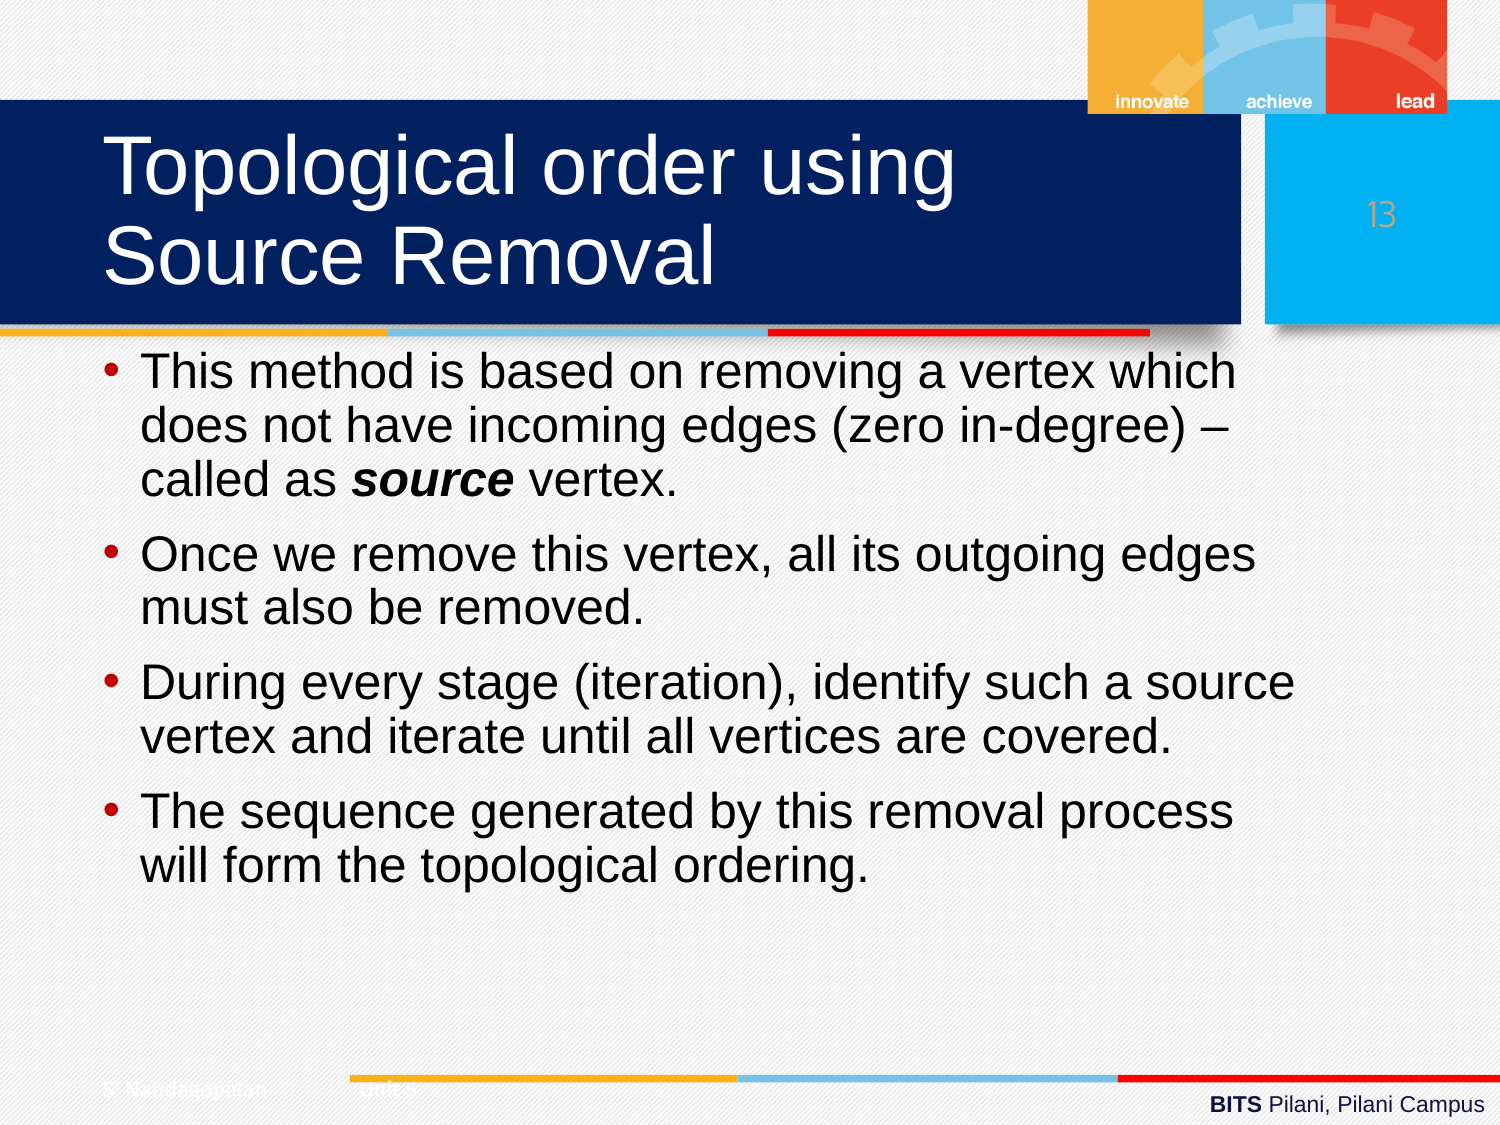

# Topological order using     Source Removal
13
This method is based on removing a vertex which does not have incoming edges (zero in-degree) – called as source vertex.
Once we remove this vertex, all its outgoing edges must also be removed.
During every stage (iteration), identify such a source vertex and iterate until all vertices are covered.
The sequence generated by this removal process will form the topological ordering.
S. Nandagopalan                Unit 5